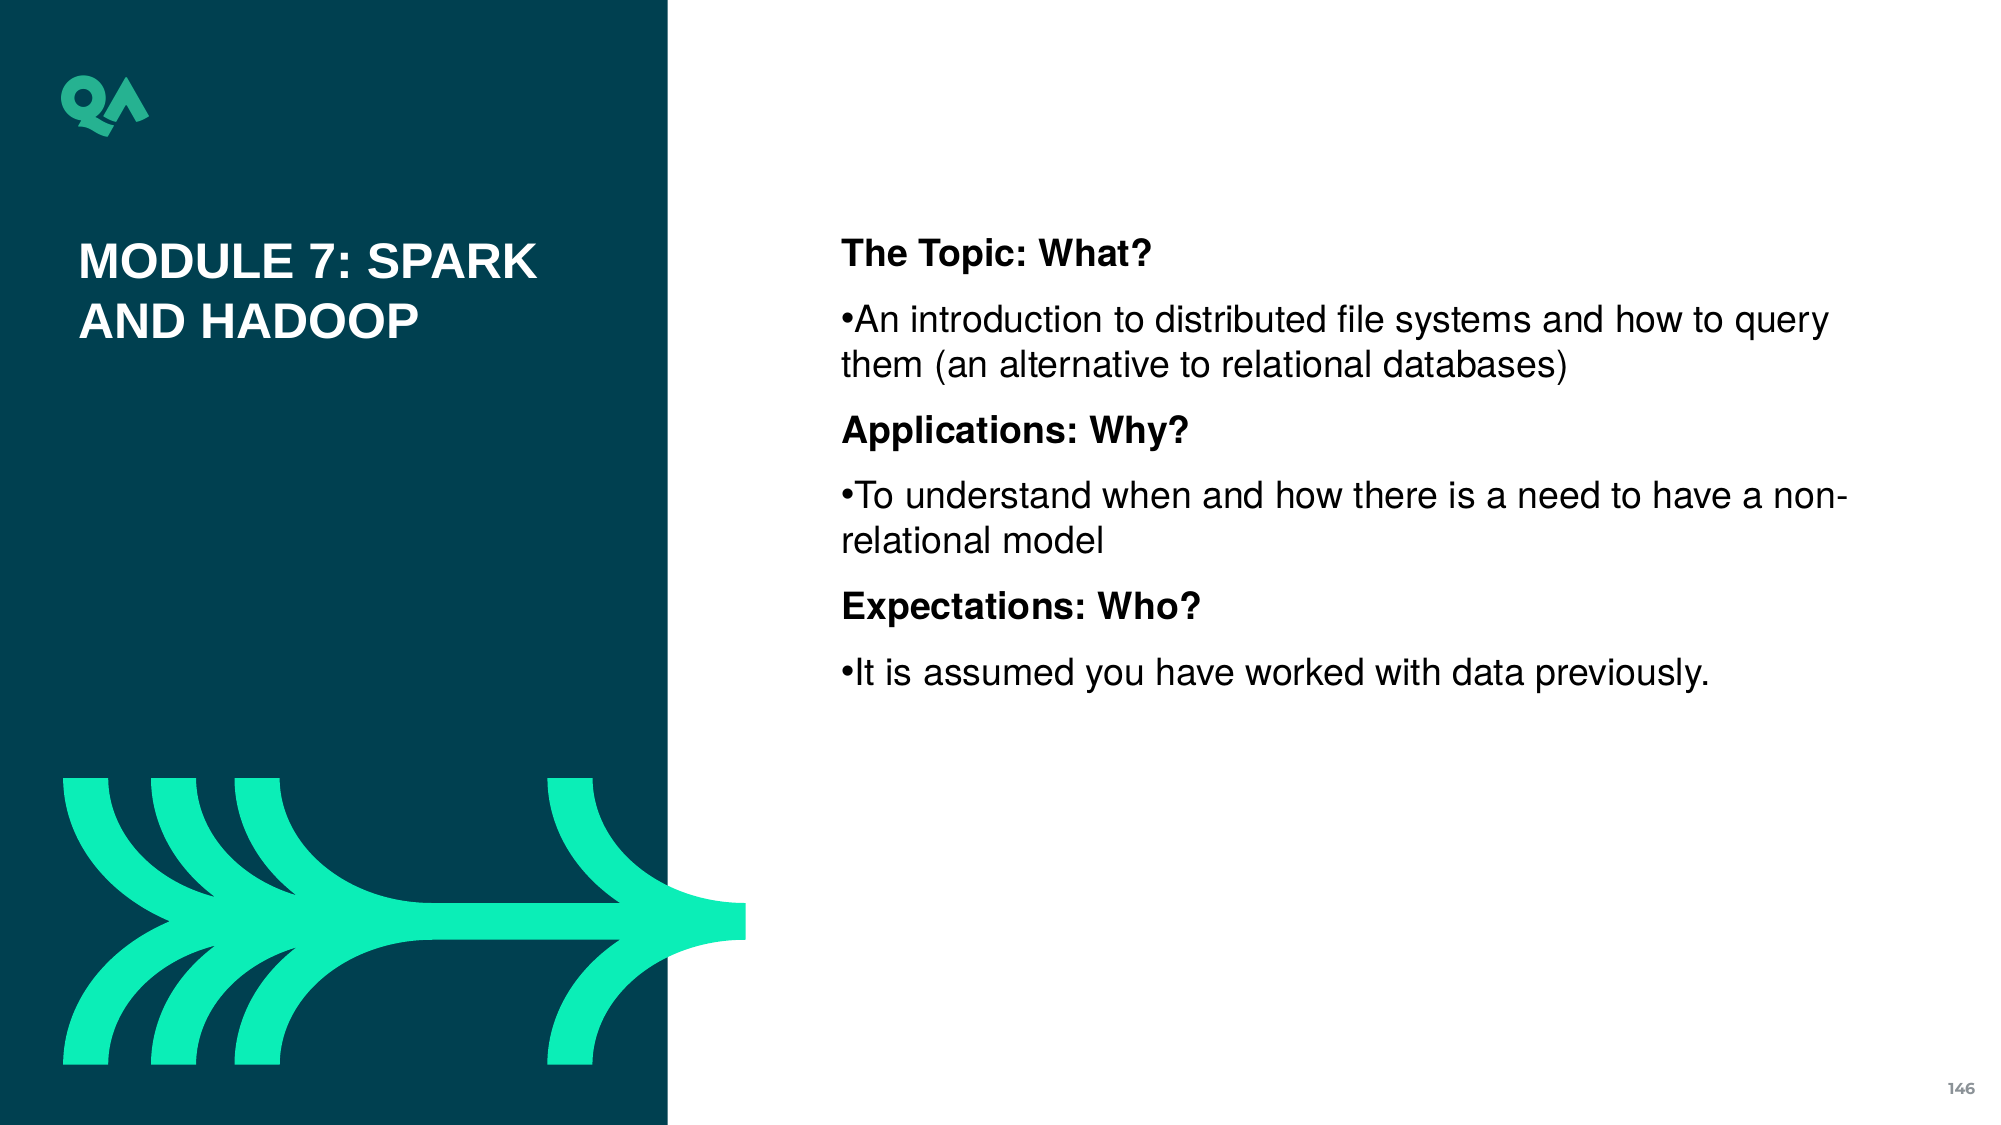

The Topic: What?
An introduction to distributed file systems and how to query them (an alternative to relational databases)
Applications: Why?
To understand when and how there is a need to have a non-relational model
Expectations: Who?
It is assumed you have worked with data previously.
Module 7: spark and hadoop
146